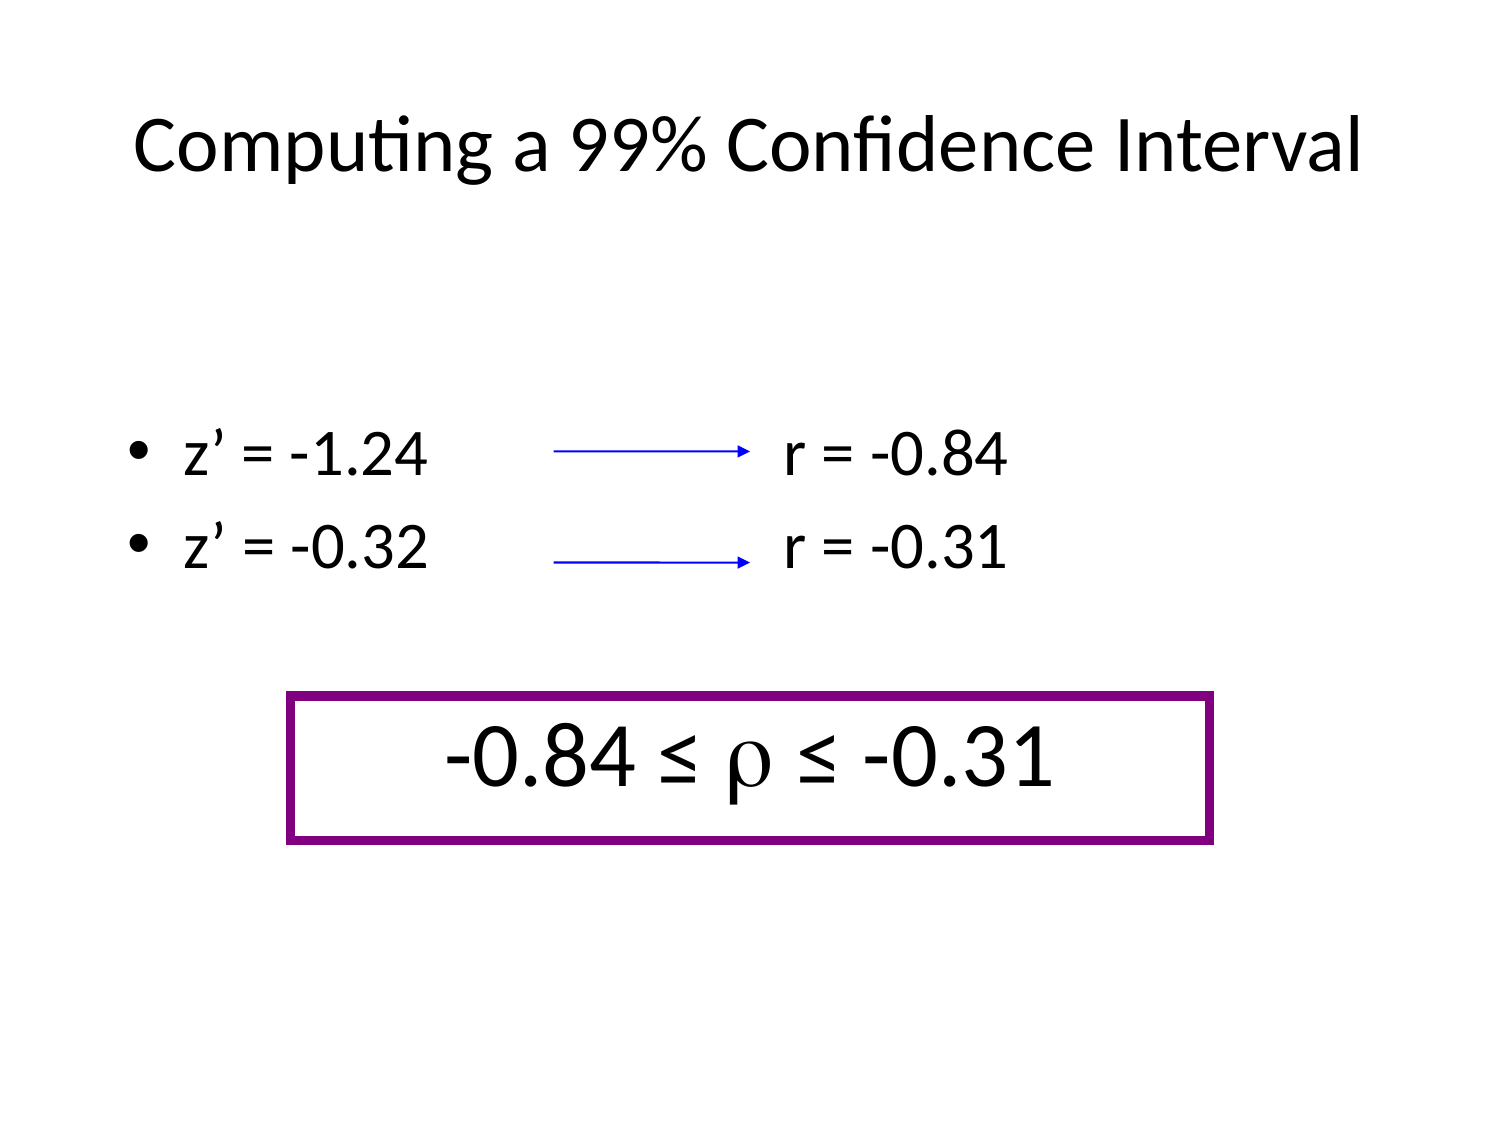

# Computing a 99% Confidence Interval
z’ = -1.24			r = -0.84
z’ = -0.32			r = -0.31

-0.84 ≤ ρ ≤ -0.31